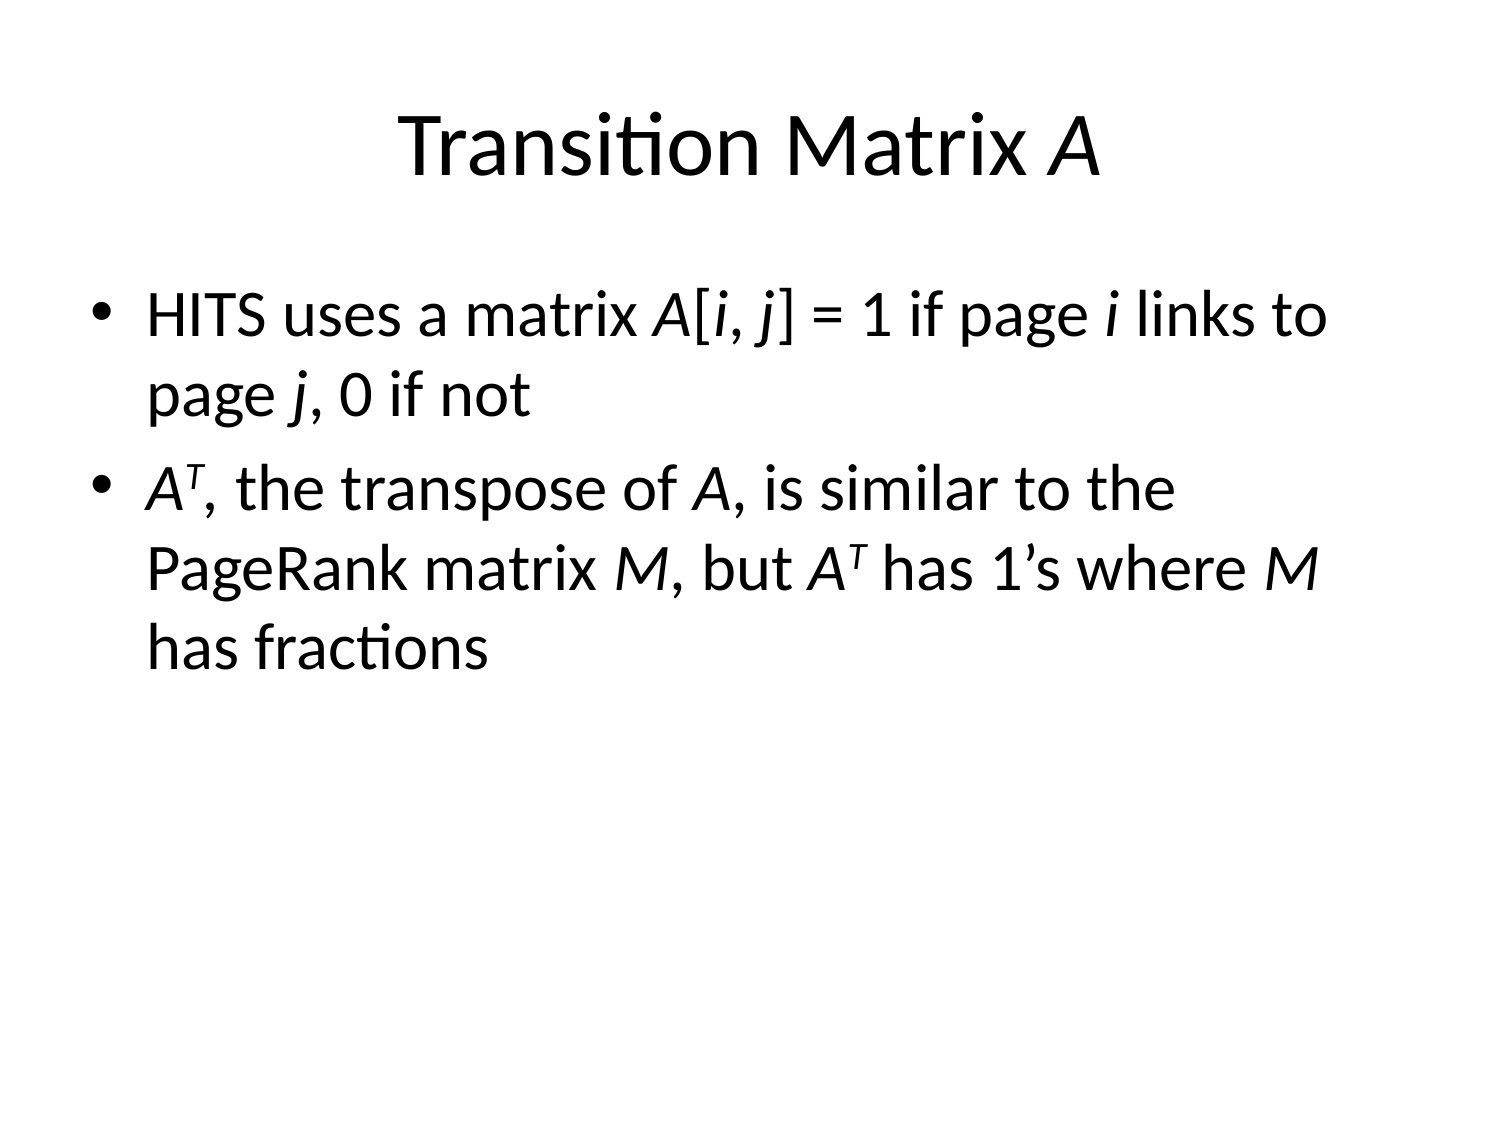

# Transition Matrix A
HITS uses a matrix A[i, j] = 1 if page i links to page j, 0 if not
AT, the transpose of A, is similar to the PageRank matrix M, but AT has 1’s where M  has fractions